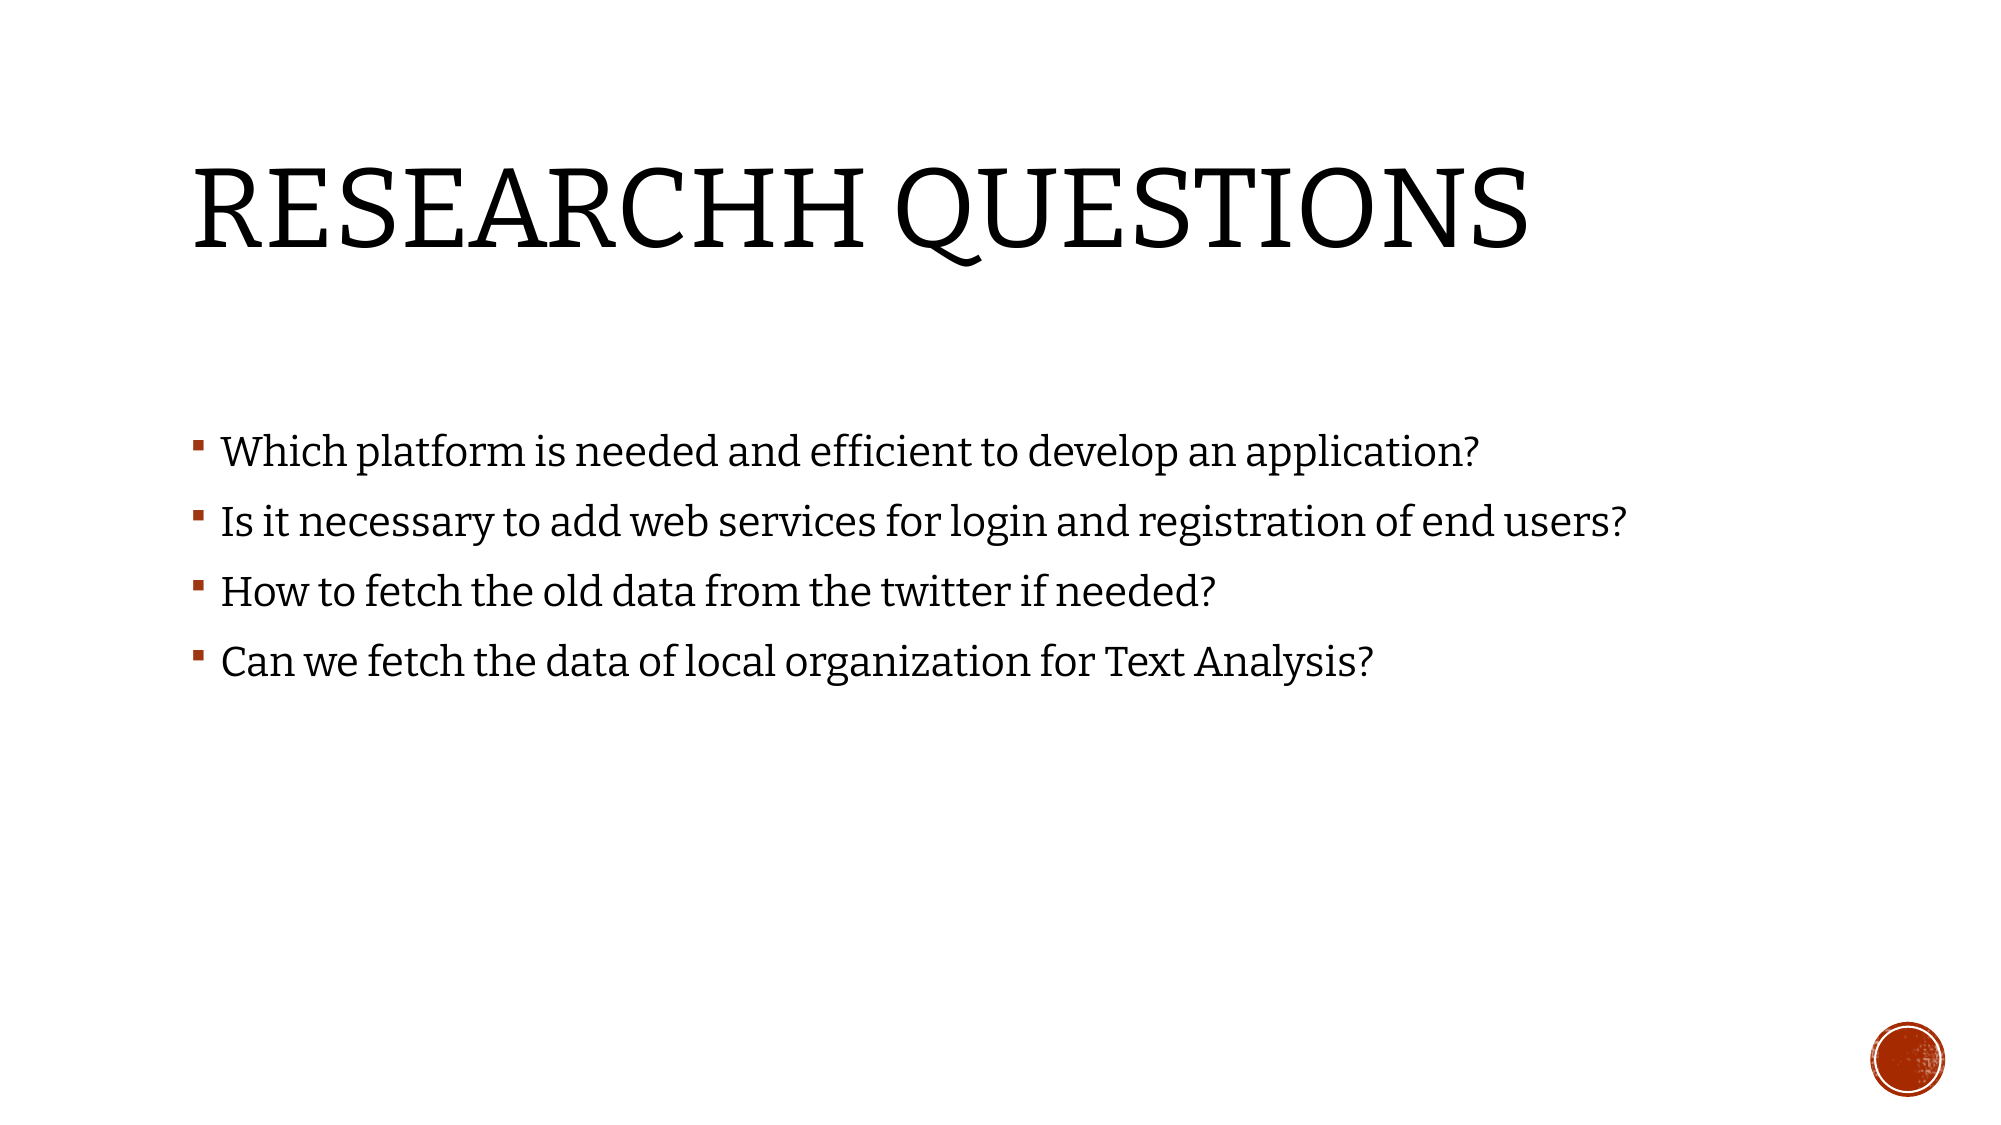

# RESEARCHH QUESTIONS

Which platform is needed and efficient to develop an application?
Is it necessary to add web services for login and registration of end users?
How to fetch the old data from the twitter if needed?
Can we fetch the data of local organization for Text Analysis?